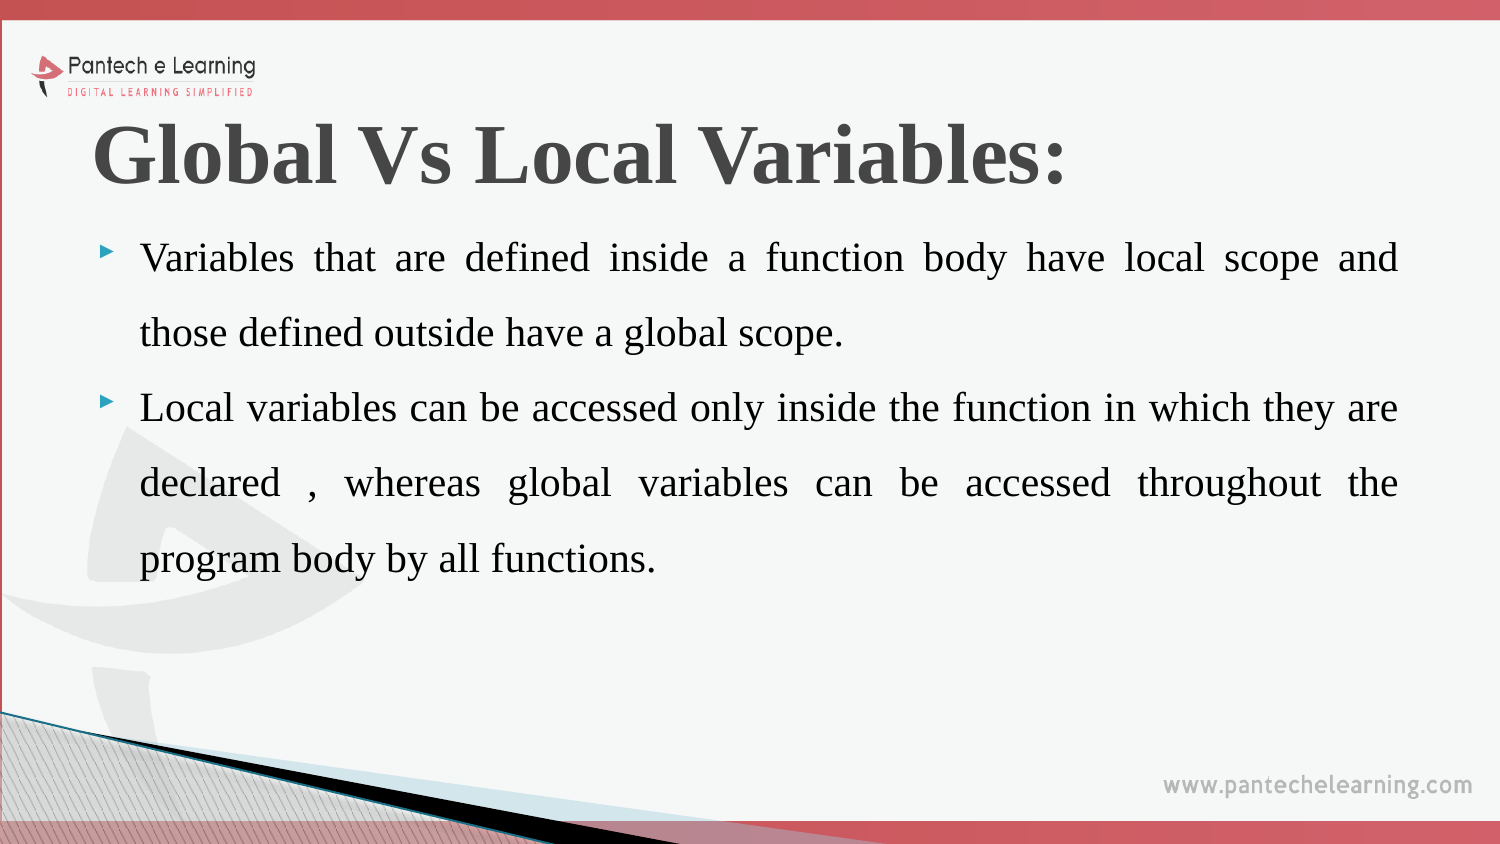

# Global Vs Local Variables:
Variables that are defined inside a function body have local scope and those defined outside have a global scope.
Local variables can be accessed only inside the function in which they are declared , whereas global variables can be accessed throughout the program body by all functions.